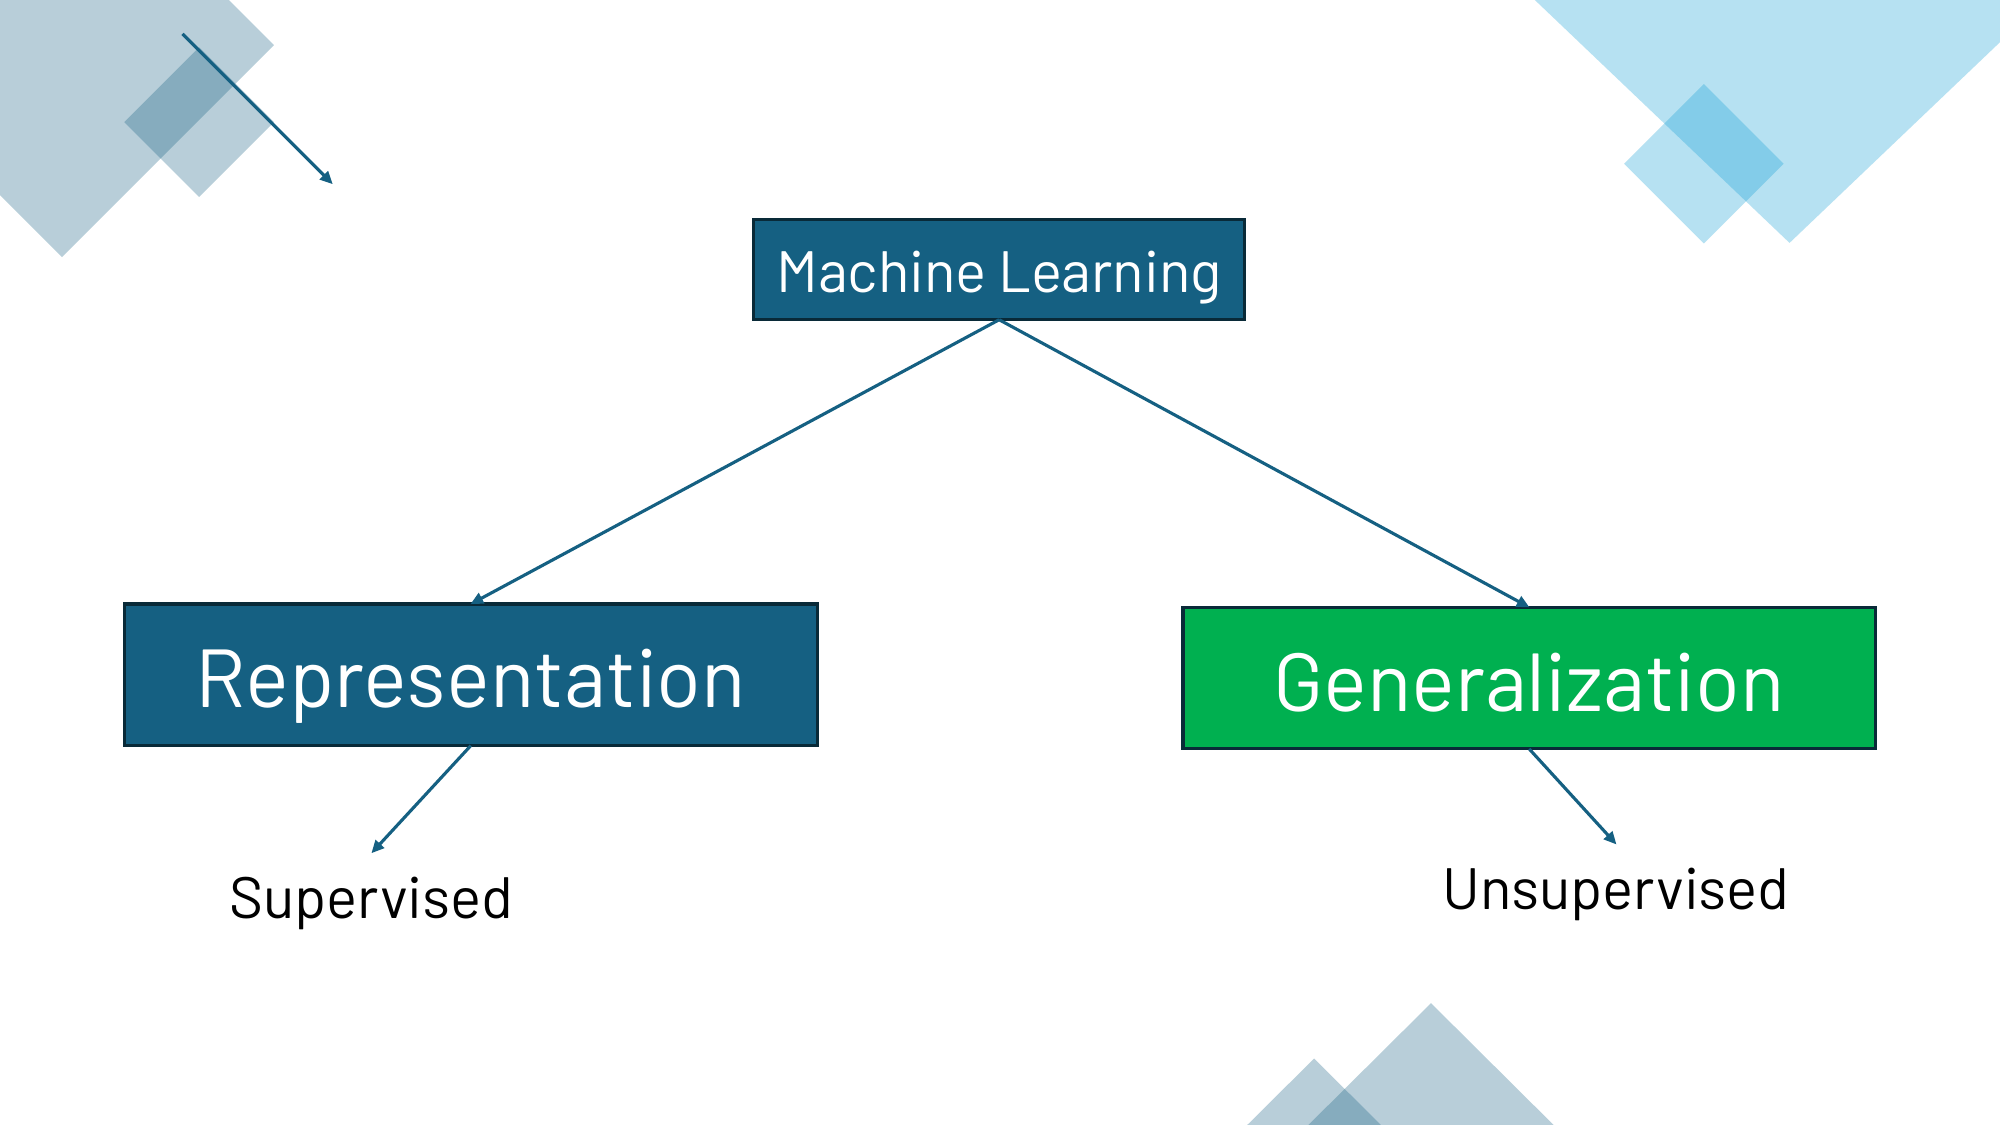

Machine Learning
Representation
Generalization
Generalization
Supervised
Unsupervised